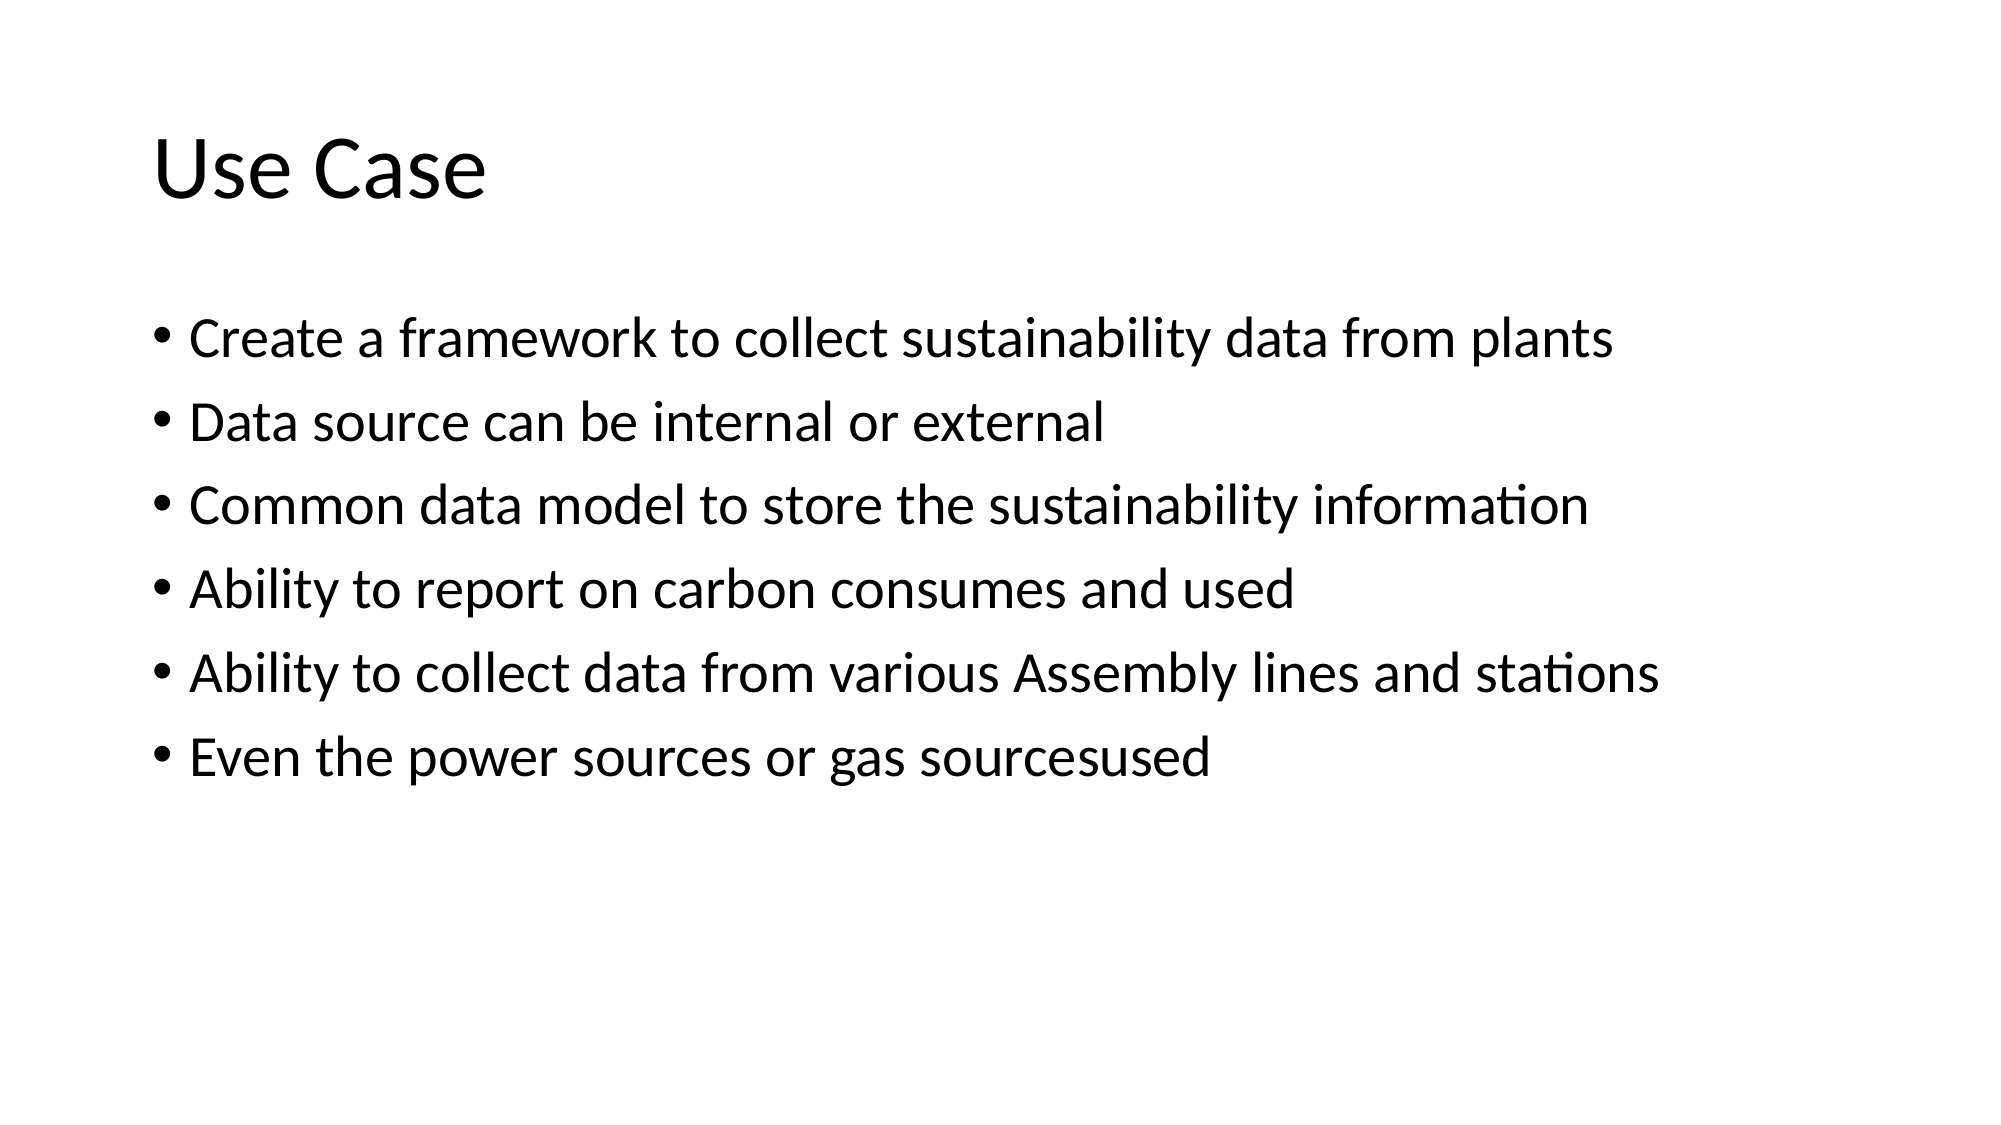

# Use Case
Create a framework to collect sustainability data from plants
Data source can be internal or external
Common data model to store the sustainability information
Ability to report on carbon consumes and used
Ability to collect data from various Assembly lines and stations
Even the power sources or gas sourcesused